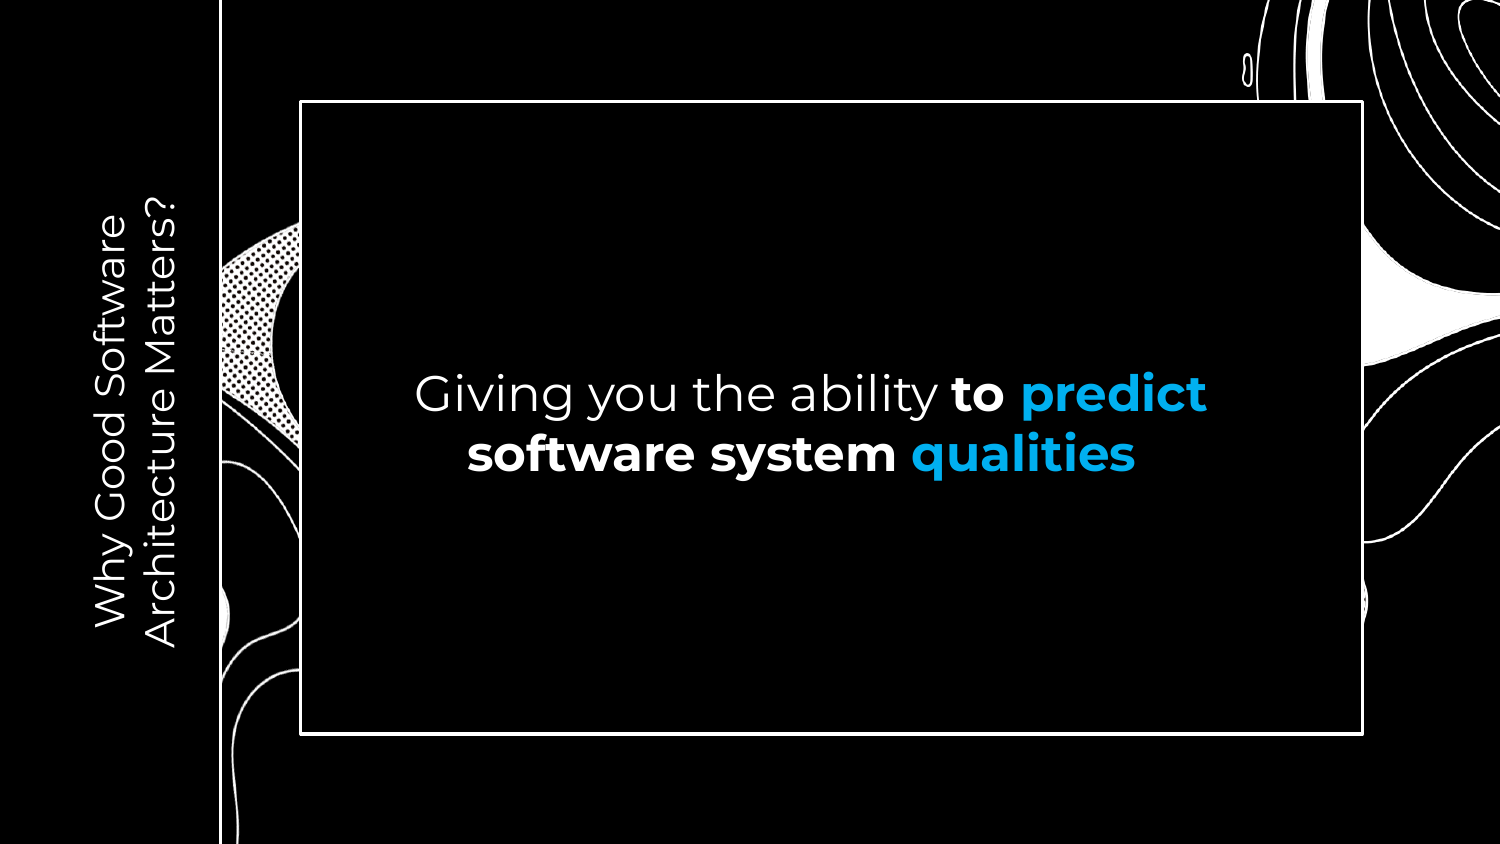

Giving you the ability to predict software system qualities
# Why Good Software Architecture Matters?